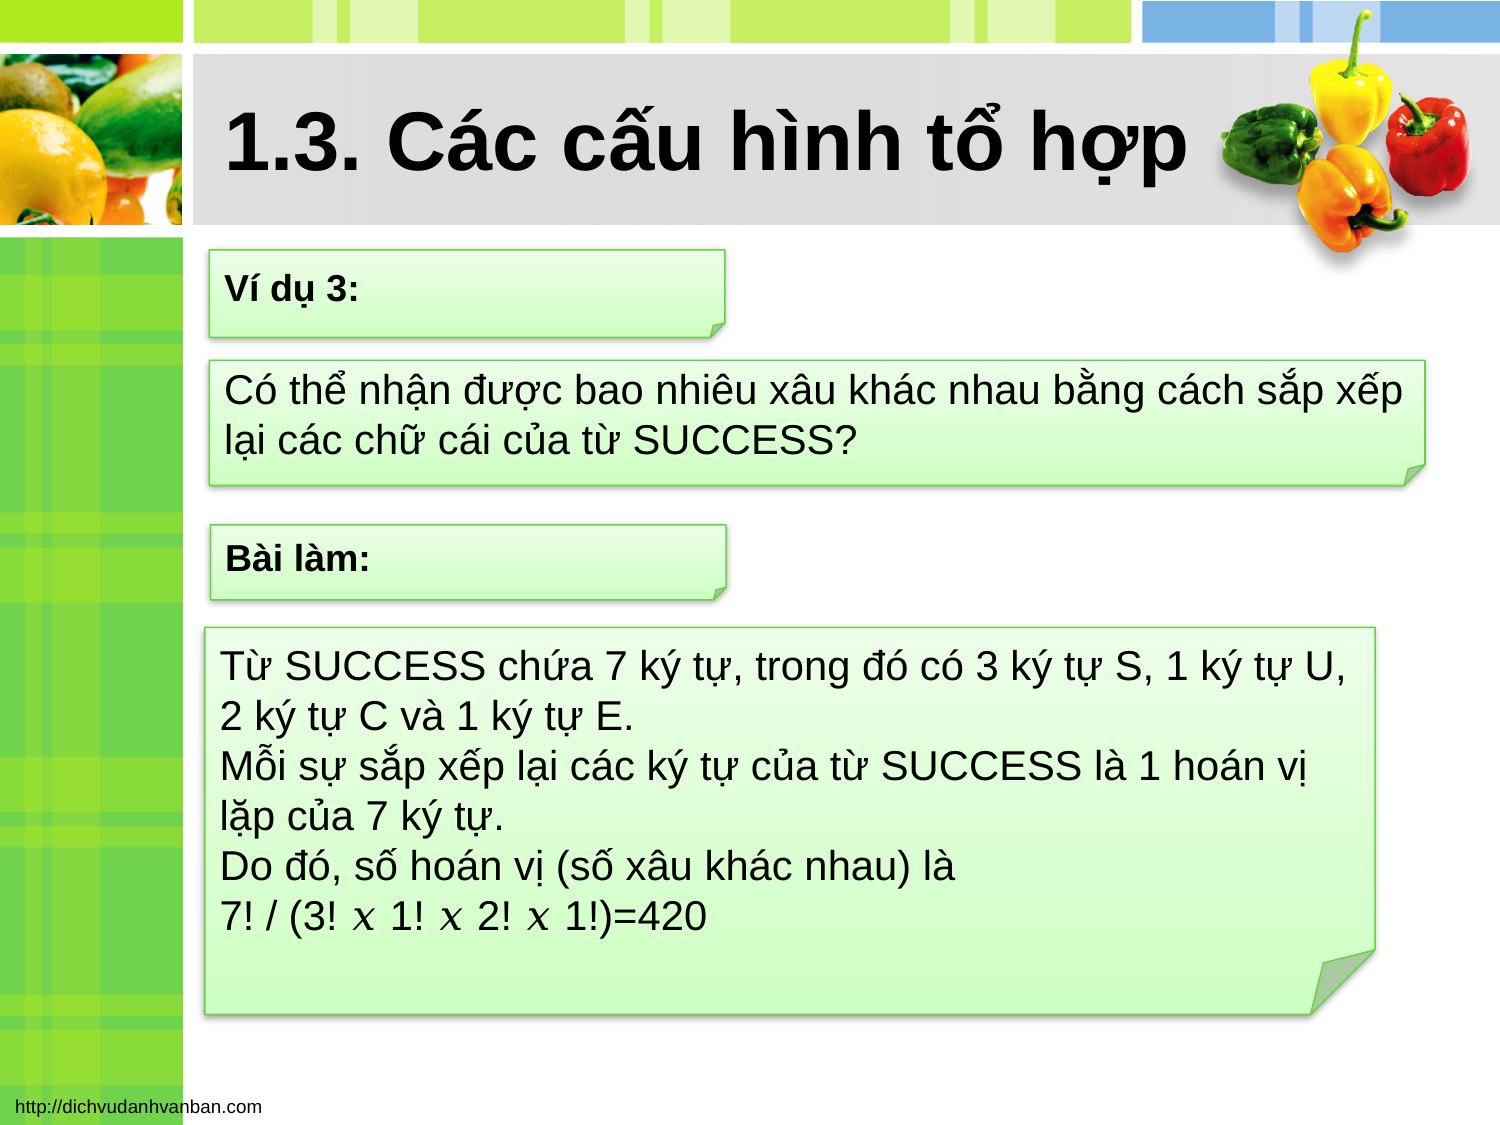

# 1.3. Các cấu hình tổ hợp
Ví dụ 3:
Có thể nhận được bao nhiêu xâu khác nhau bằng cách sắp xếp lại các chữ cái của từ SUCCESS?
Bài làm:
Từ SUCCESS chứa 7 ký tự, trong đó có 3 ký tự S, 1 ký tự U, 2 ký tự C và 1 ký tự E.
Mỗi sự sắp xếp lại các ký tự của từ SUCCESS là 1 hoán vị lặp của 7 ký tự.
Do đó, số hoán vị (số xâu khác nhau) là
7! / (3! 𝑥 1! 𝑥 2! 𝑥 1!)=420